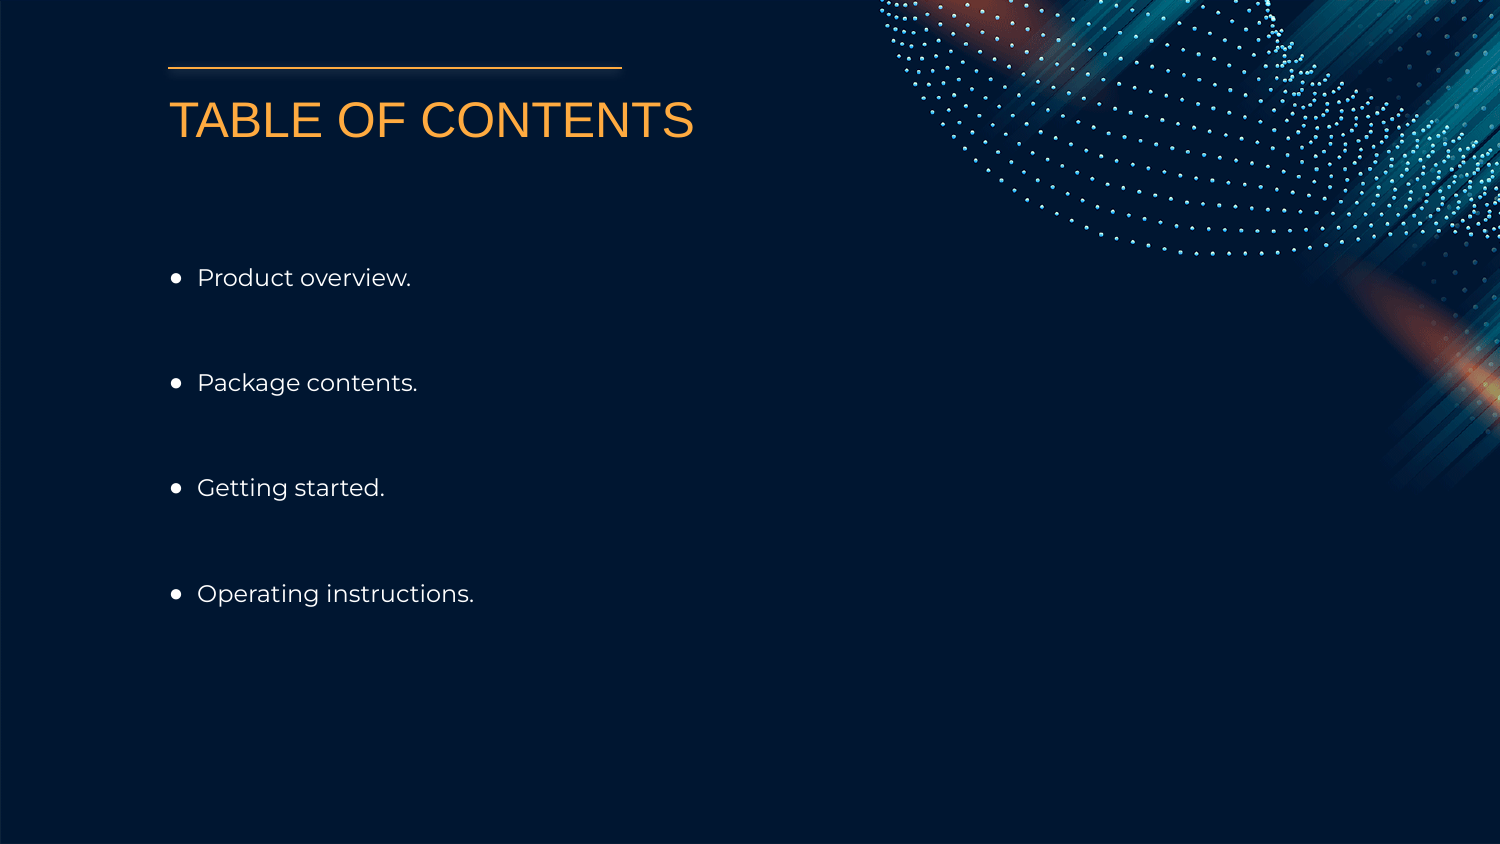

# TABLE OF CONTENTS
Product overview.
Package contents.
Getting started.
Operating instructions.